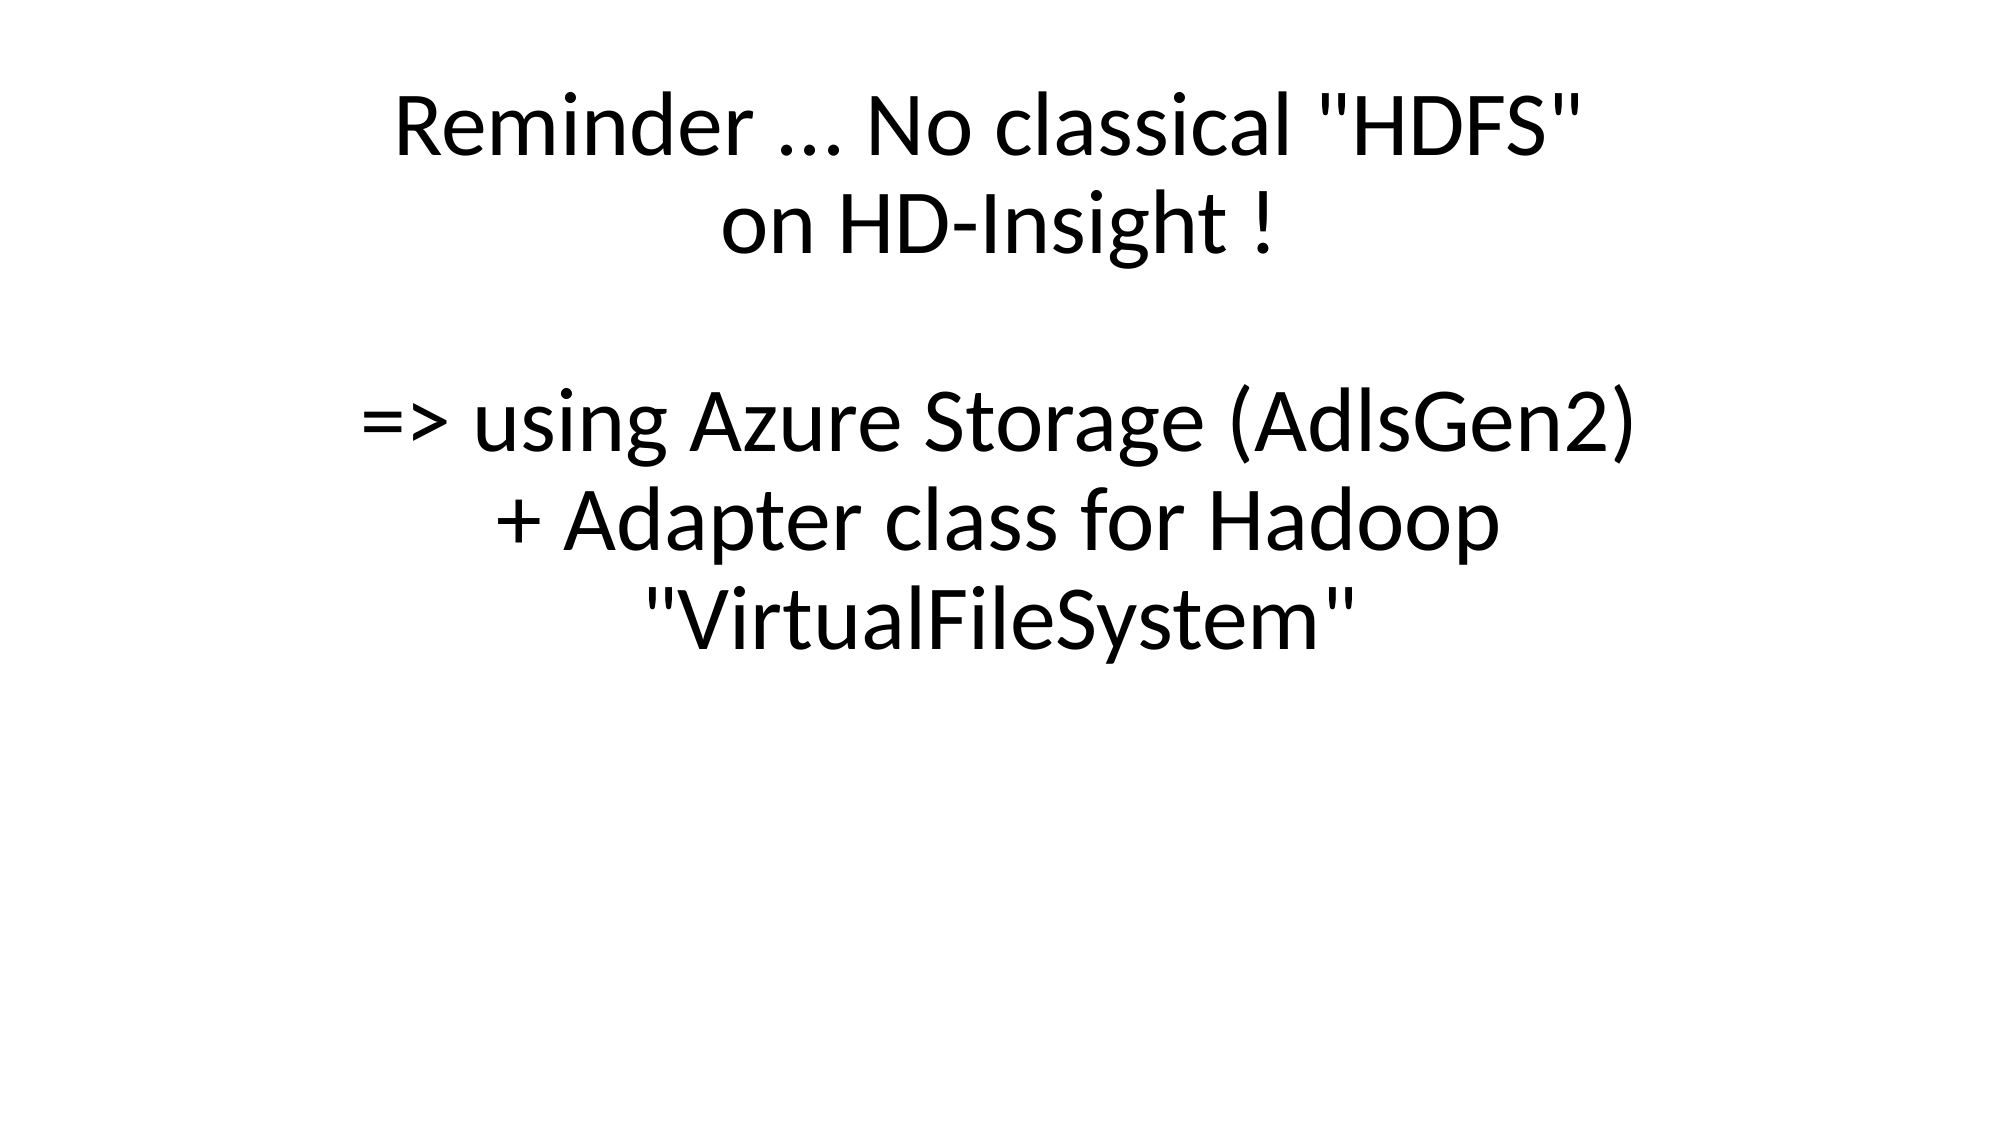

# Reminder ... No classical "HDFS" on HD-Insight ! => using Azure Storage (AdlsGen2) + Adapter class for Hadoop "VirtualFileSystem"